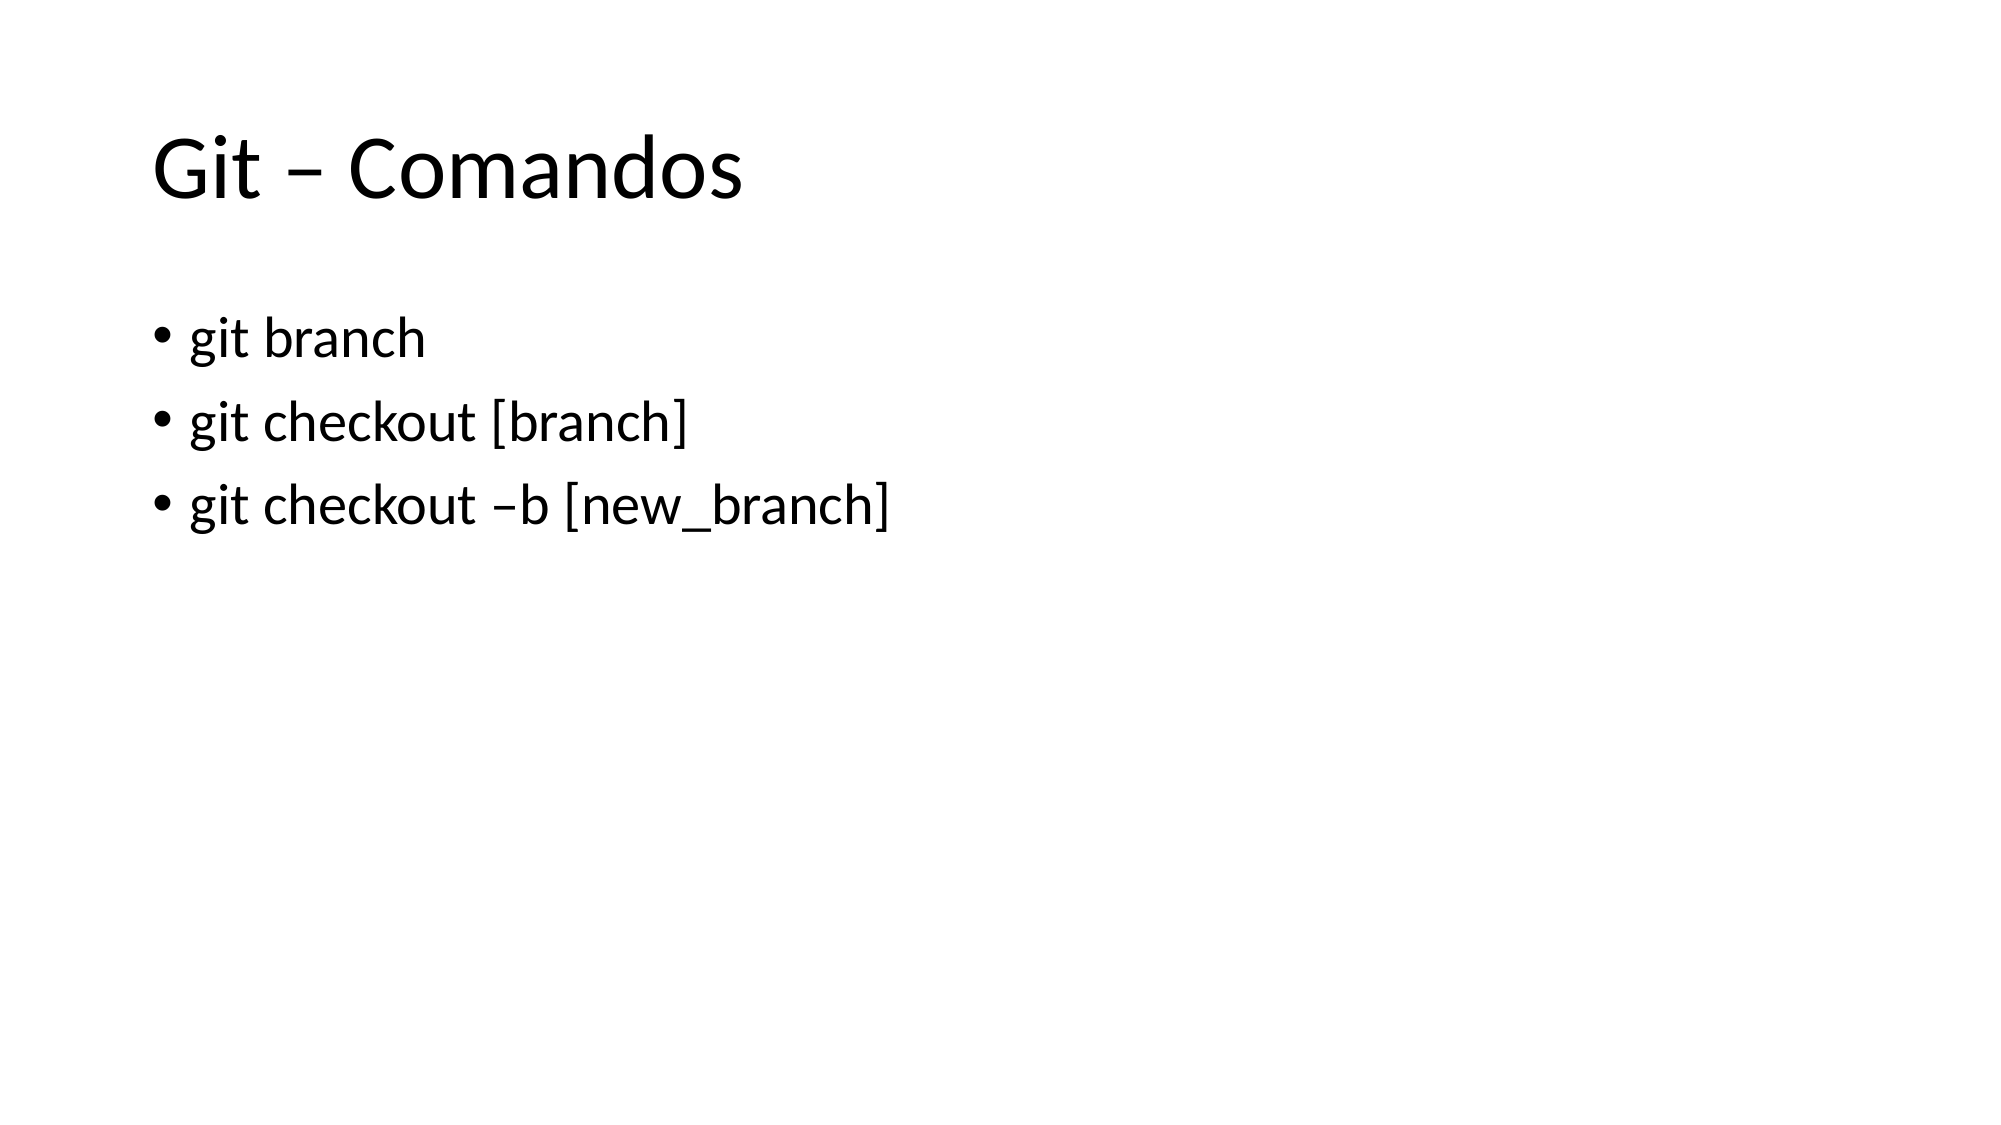

# Git – Comandos
git branch
git checkout [branch]
git checkout –b [new_branch]